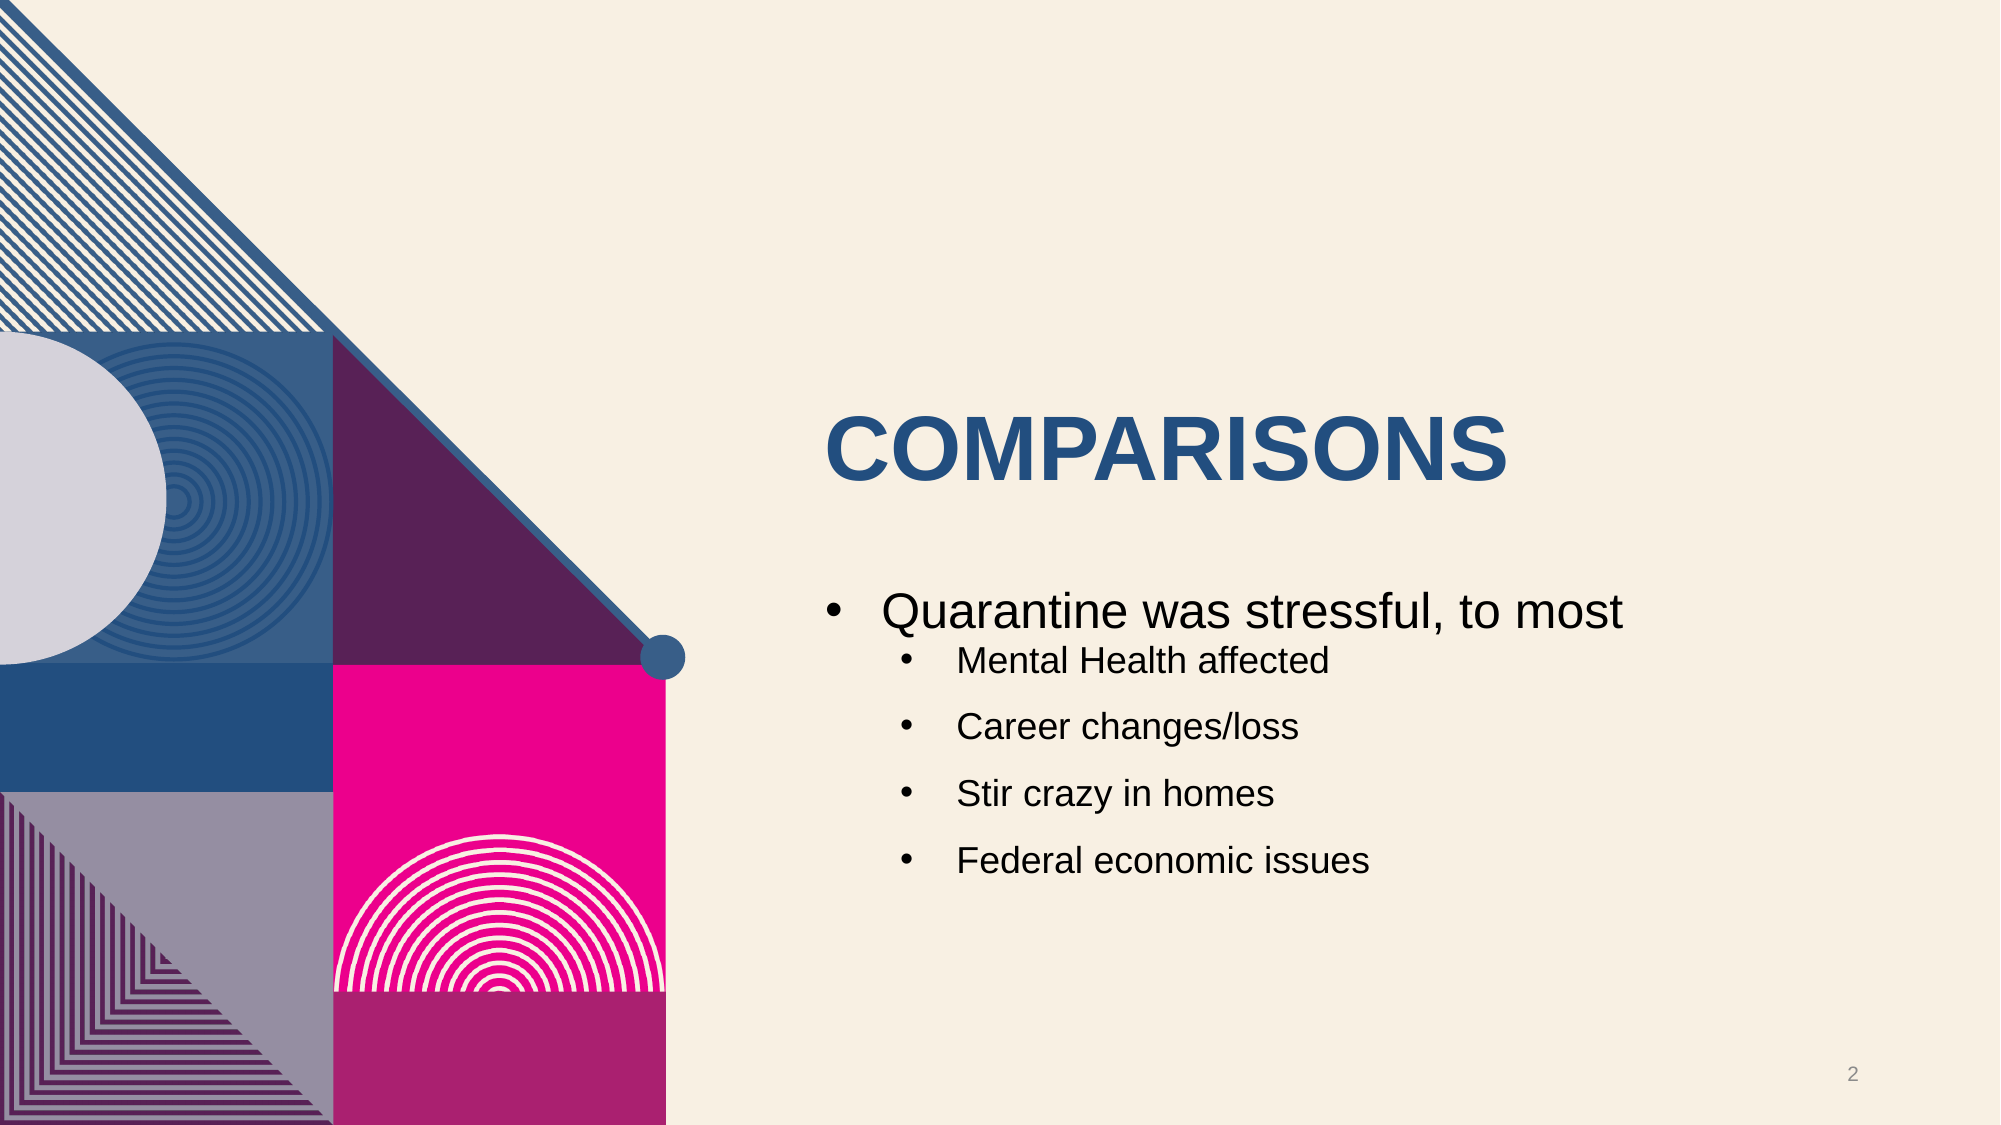

# Comparisons
Quarantine was stressful, to most
Mental Health affected
Career changes/loss
Stir crazy in homes
Federal economic issues
2